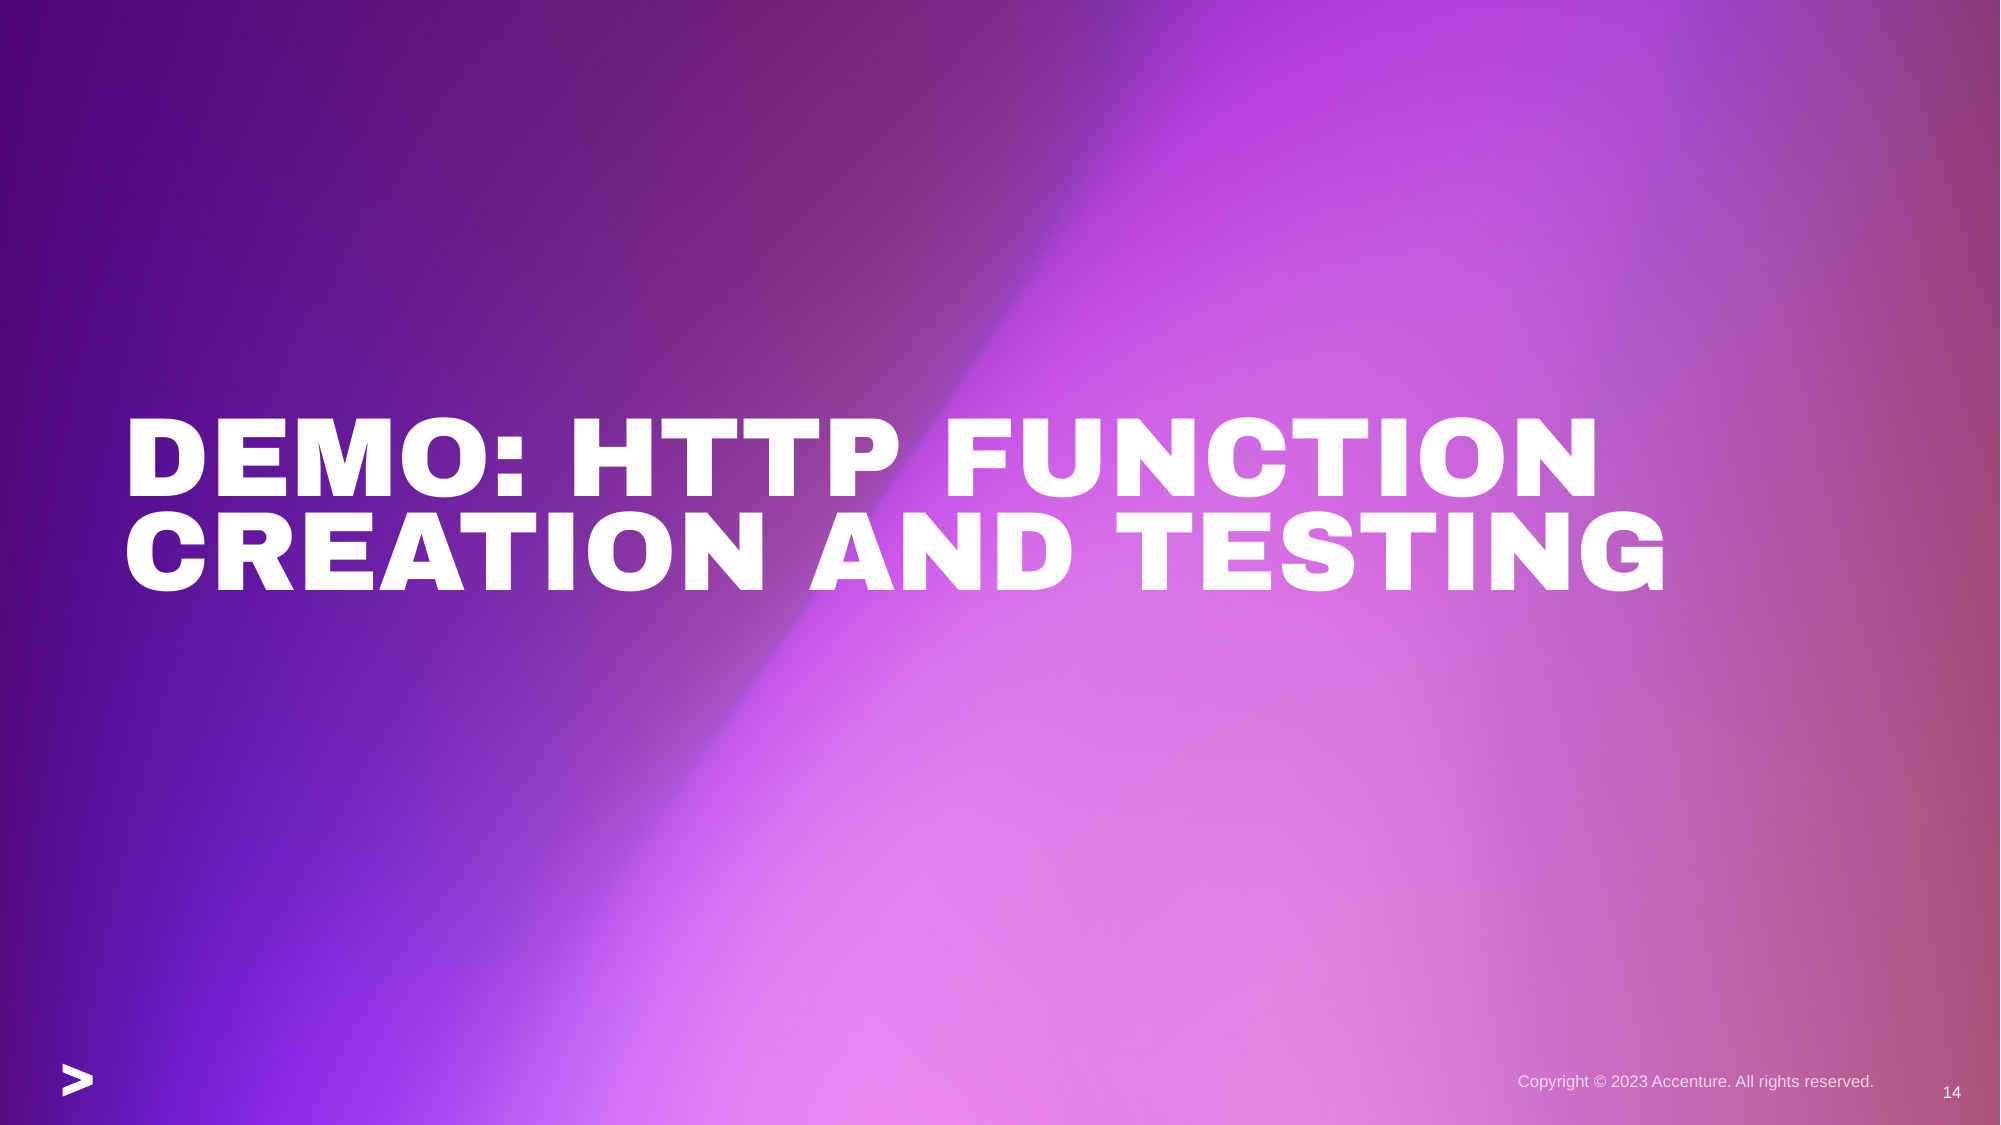

# Demo: Http function Creation and Testing

14